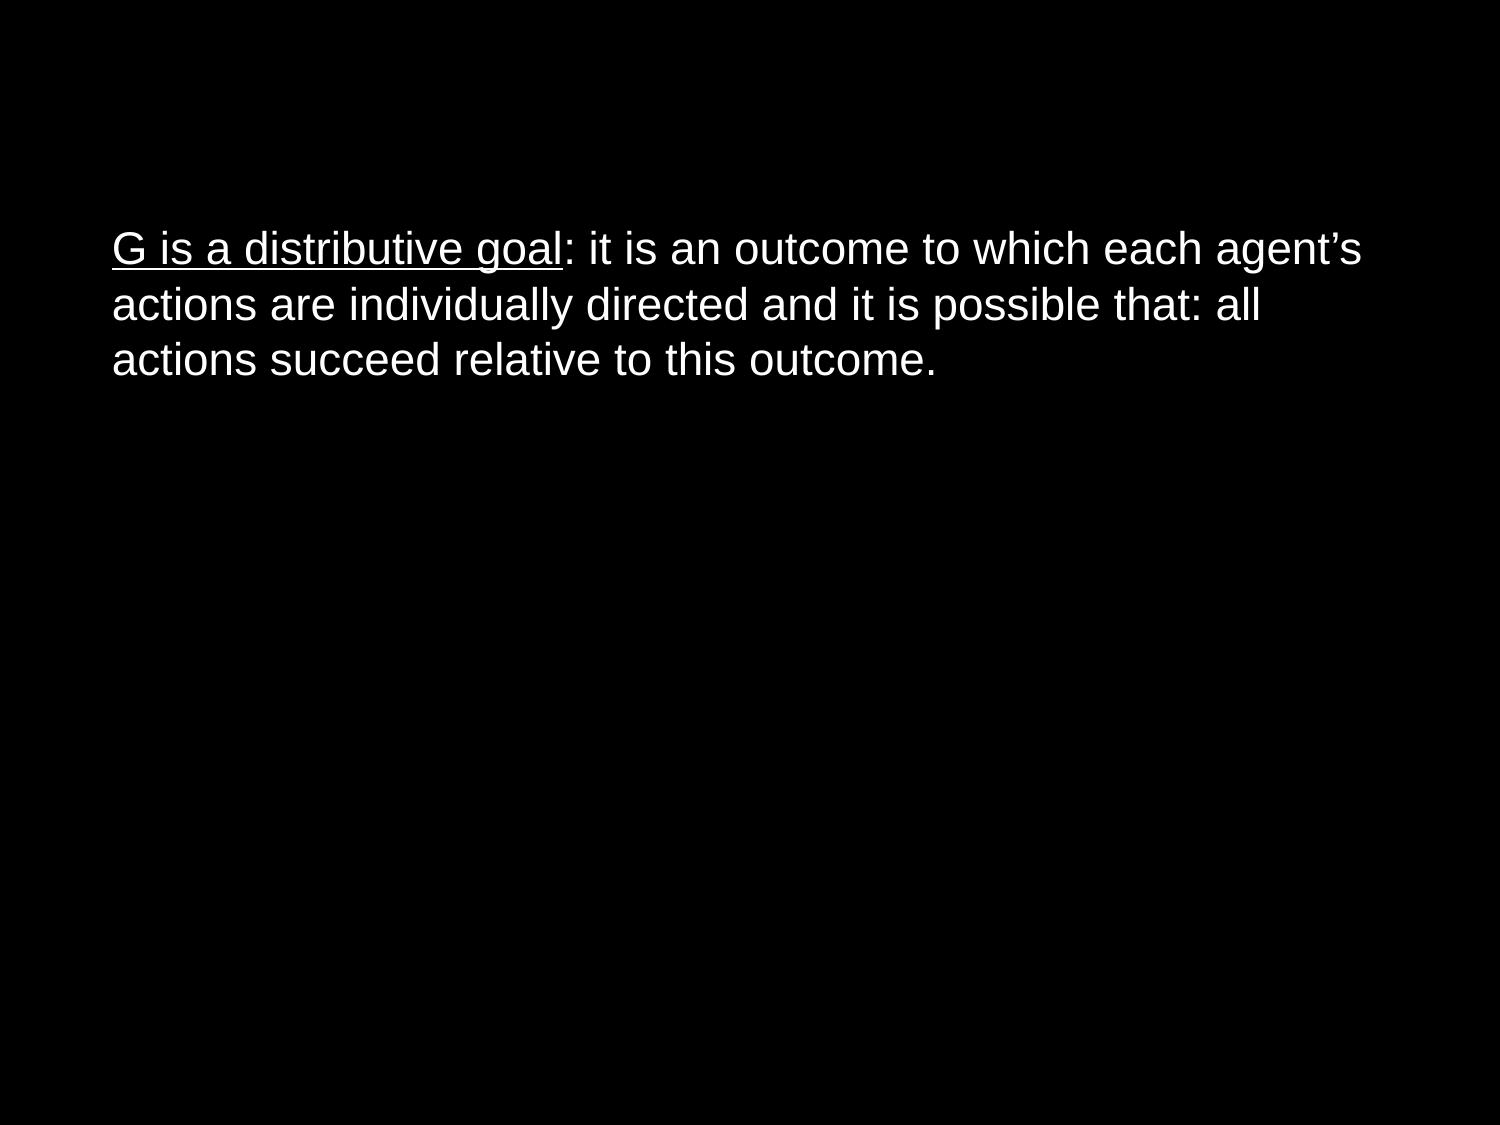

G is a distributive goal: it is an outcome to which each agent’s actions are individually directed and it is possible that: all actions succeed relative to this outcome.